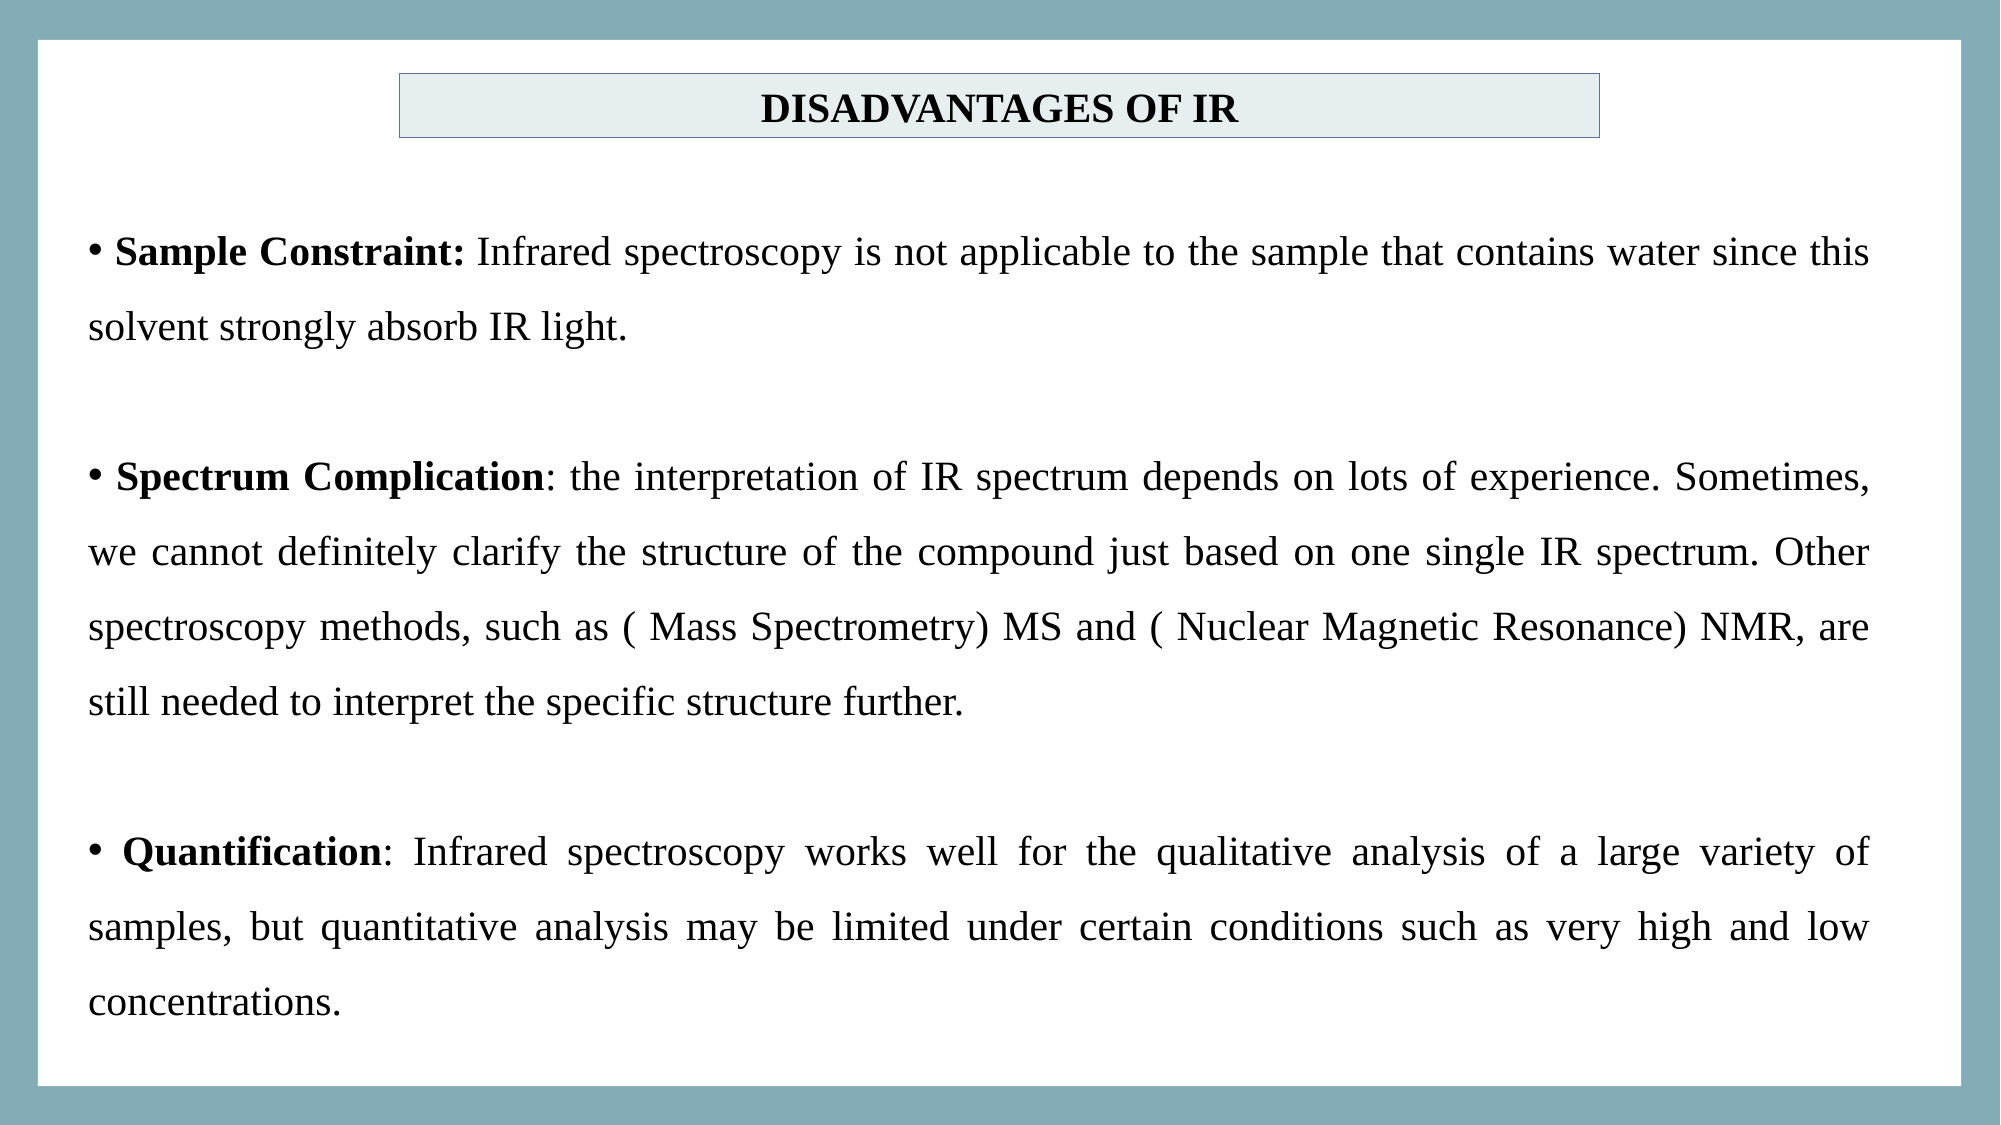

DISADVANTAGES OF IR
 Sample Constraint: Infrared spectroscopy is not applicable to the sample that contains water since this solvent strongly absorb IR light.

 Spectrum Complication: the interpretation of IR spectrum depends on lots of experience. Sometimes, we cannot definitely clarify the structure of the compound just based on one single IR spectrum. Other spectroscopy methods, such as ( Mass Spectrometry) MS and ( Nuclear Magnetic Resonance) NMR, are still needed to interpret the specific structure further.

 Quantification: Infrared spectroscopy works well for the qualitative analysis of a large variety of samples, but quantitative analysis may be limited under certain conditions such as very high and low concentrations.